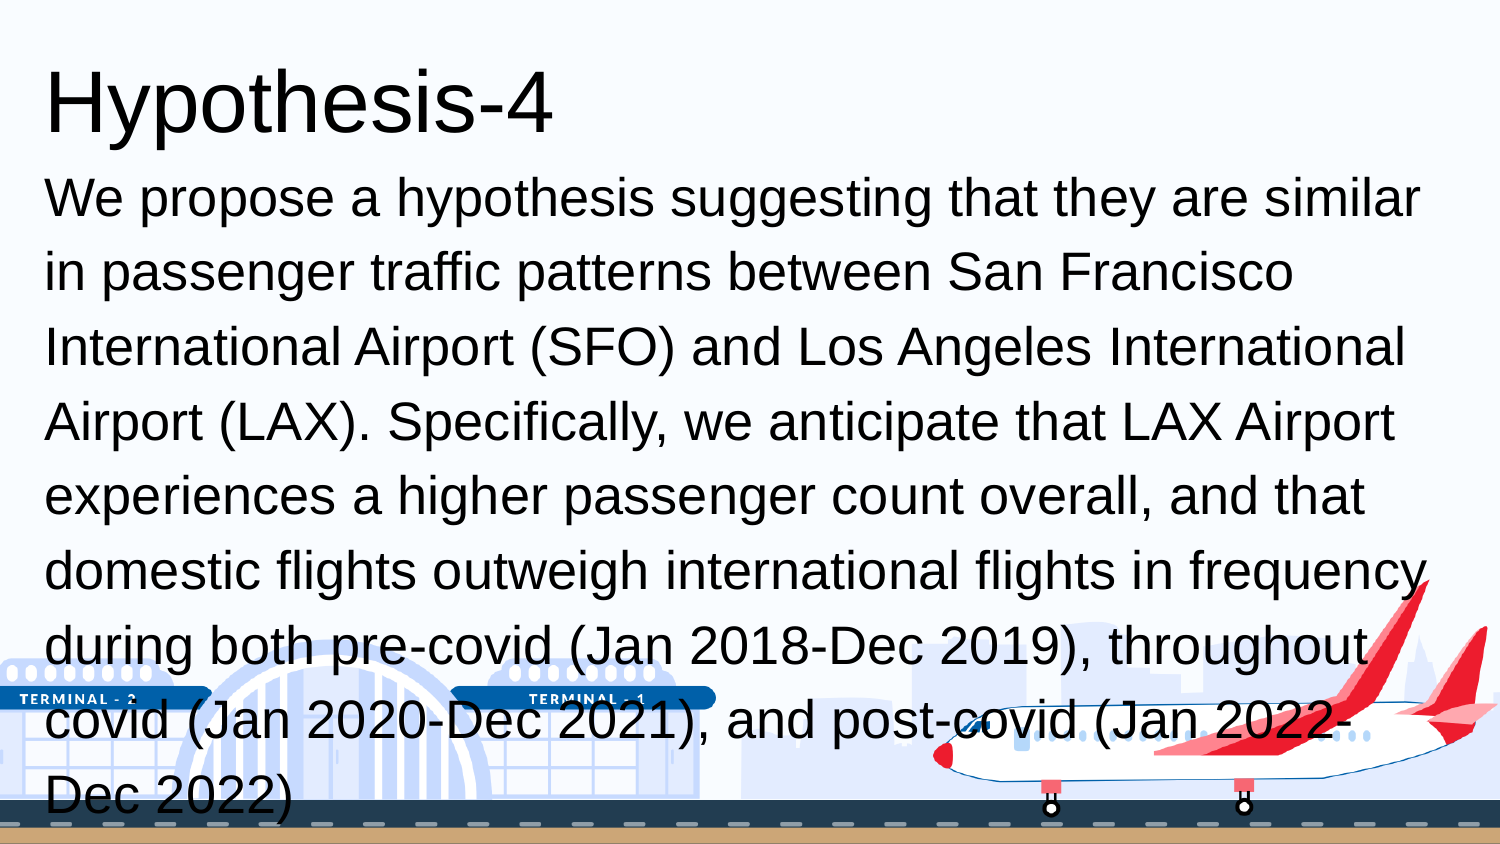

Hypothesis-4
We propose a hypothesis suggesting that they are similar in passenger traffic patterns between San Francisco International Airport (SFO) and Los Angeles International Airport (LAX). Specifically, we anticipate that LAX Airport experiences a higher passenger count overall, and that domestic flights outweigh international flights in frequency during both pre-covid (Jan 2018-Dec 2019), throughout covid (Jan 2020-Dec 2021), and post-covid (Jan 2022-Dec 2022)